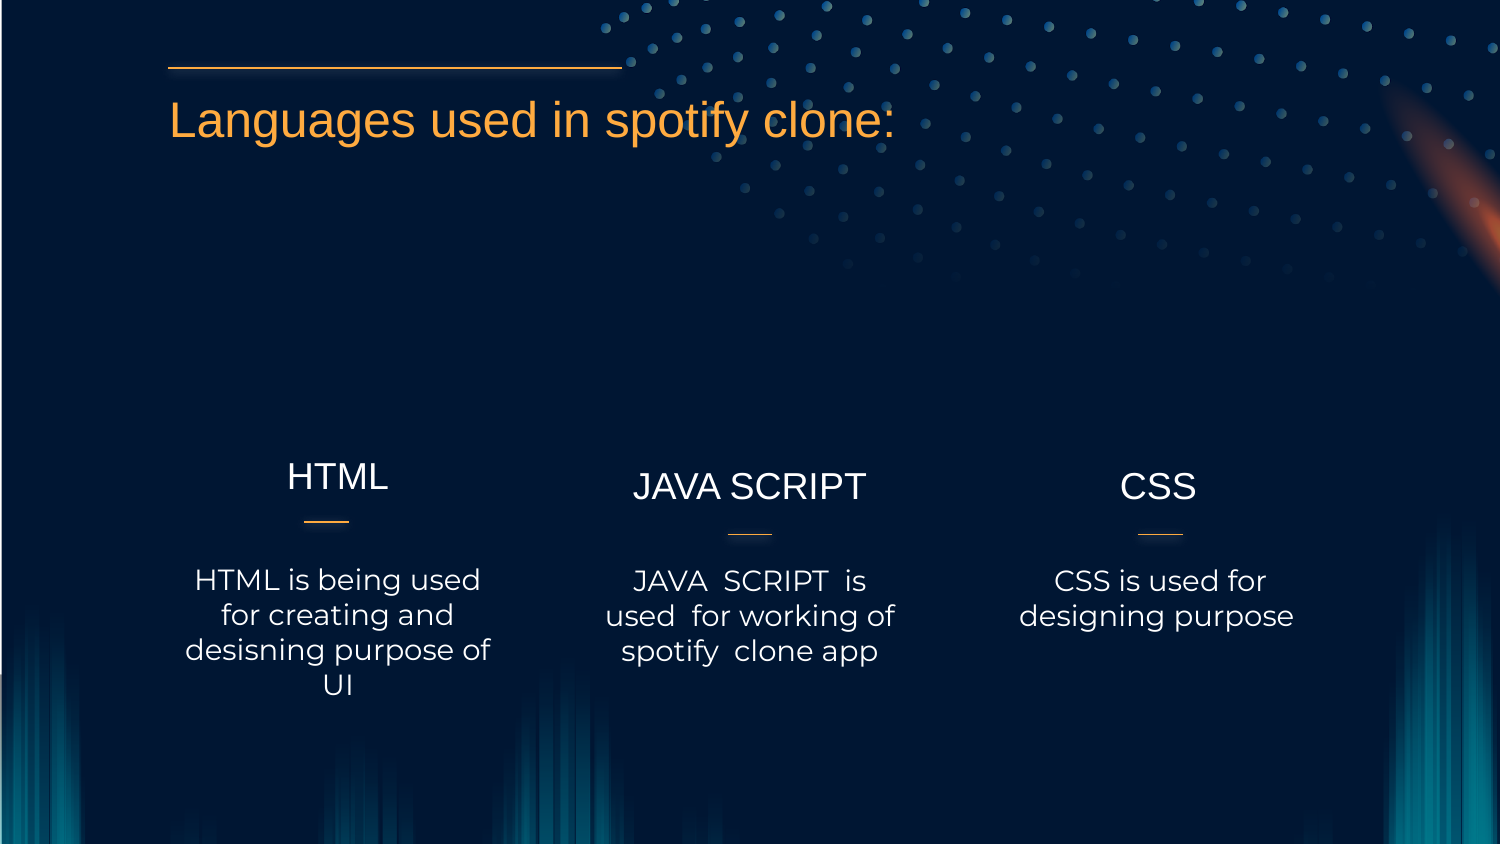

Languages used in spotify clone:
HTML
# JAVA SCRIPT
CSS
HTML is being used for creating and desisning purpose of UI
JAVA  SCRIPT  is used  for working of spotify  clone app
CSS is used for designing purpose